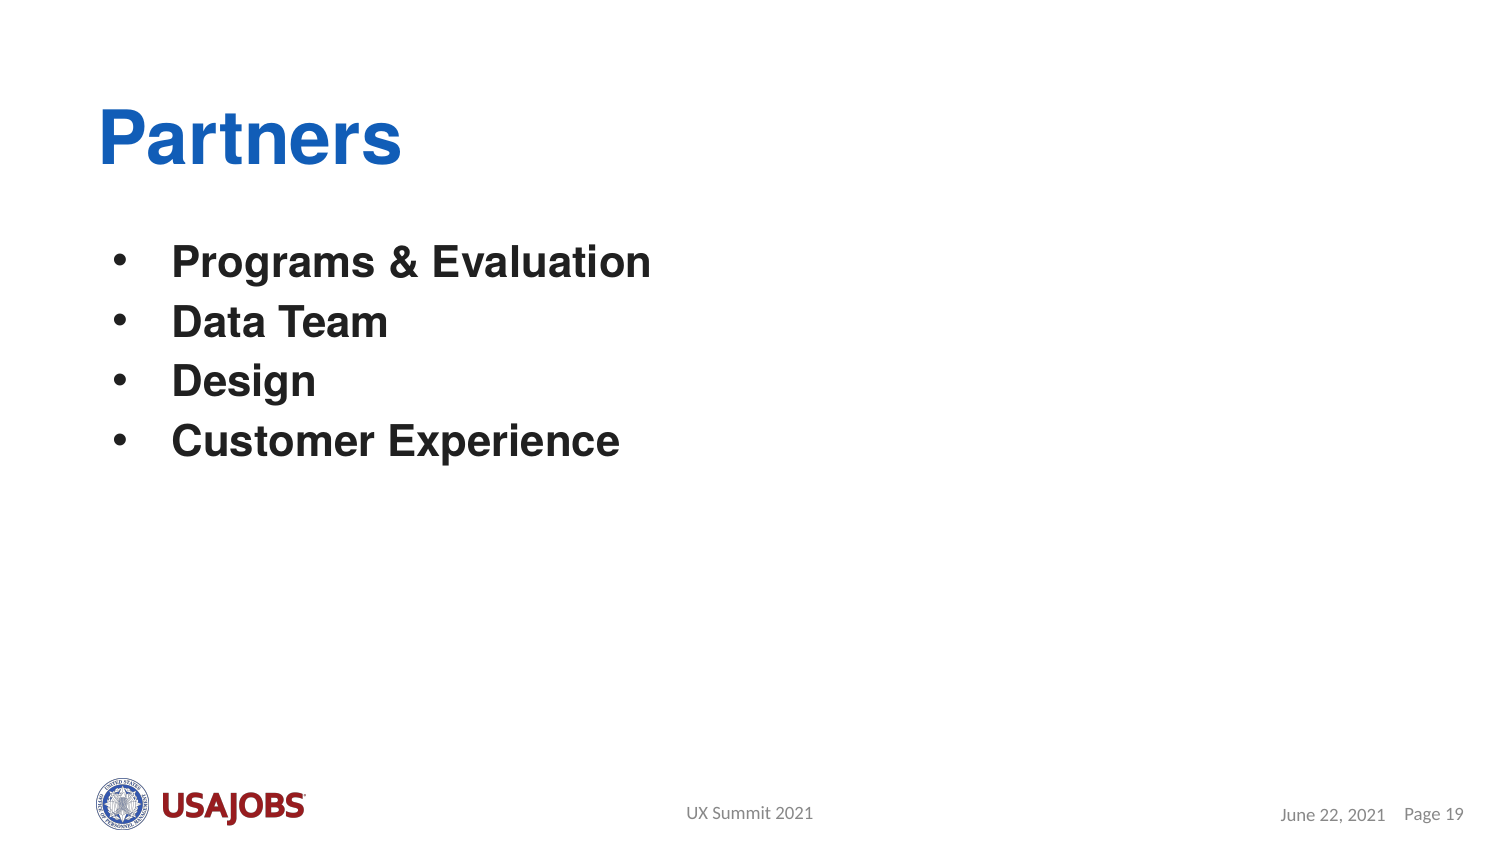

# Partners
Programs & Evaluation
Data Team
Design
Customer Experience

UX Summit 2021
June 22, 2021
Page 19